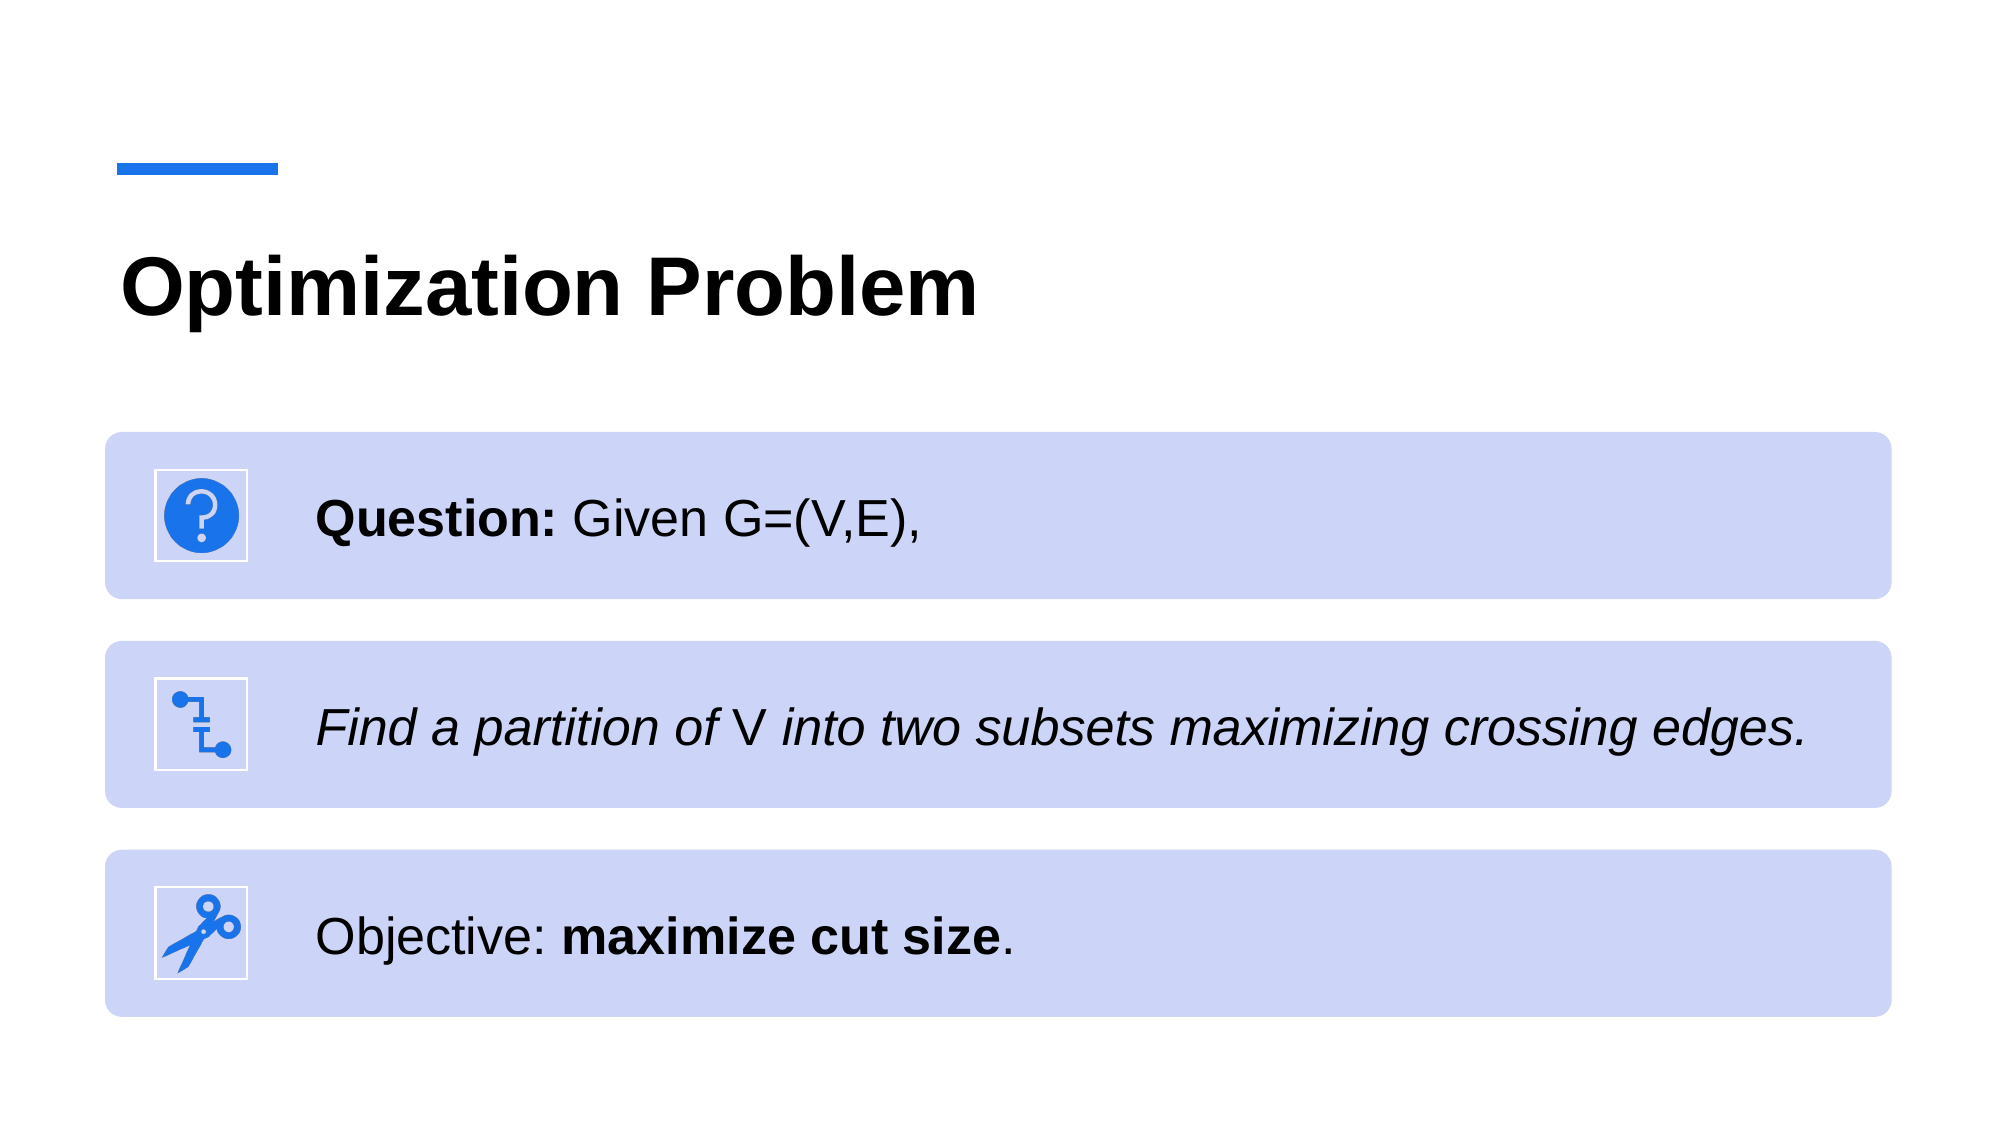

# Optimization Problem
Question: Given G=(V,E),
Find a partition of V into two subsets maximizing crossing edges.
Objective: maximize cut size.